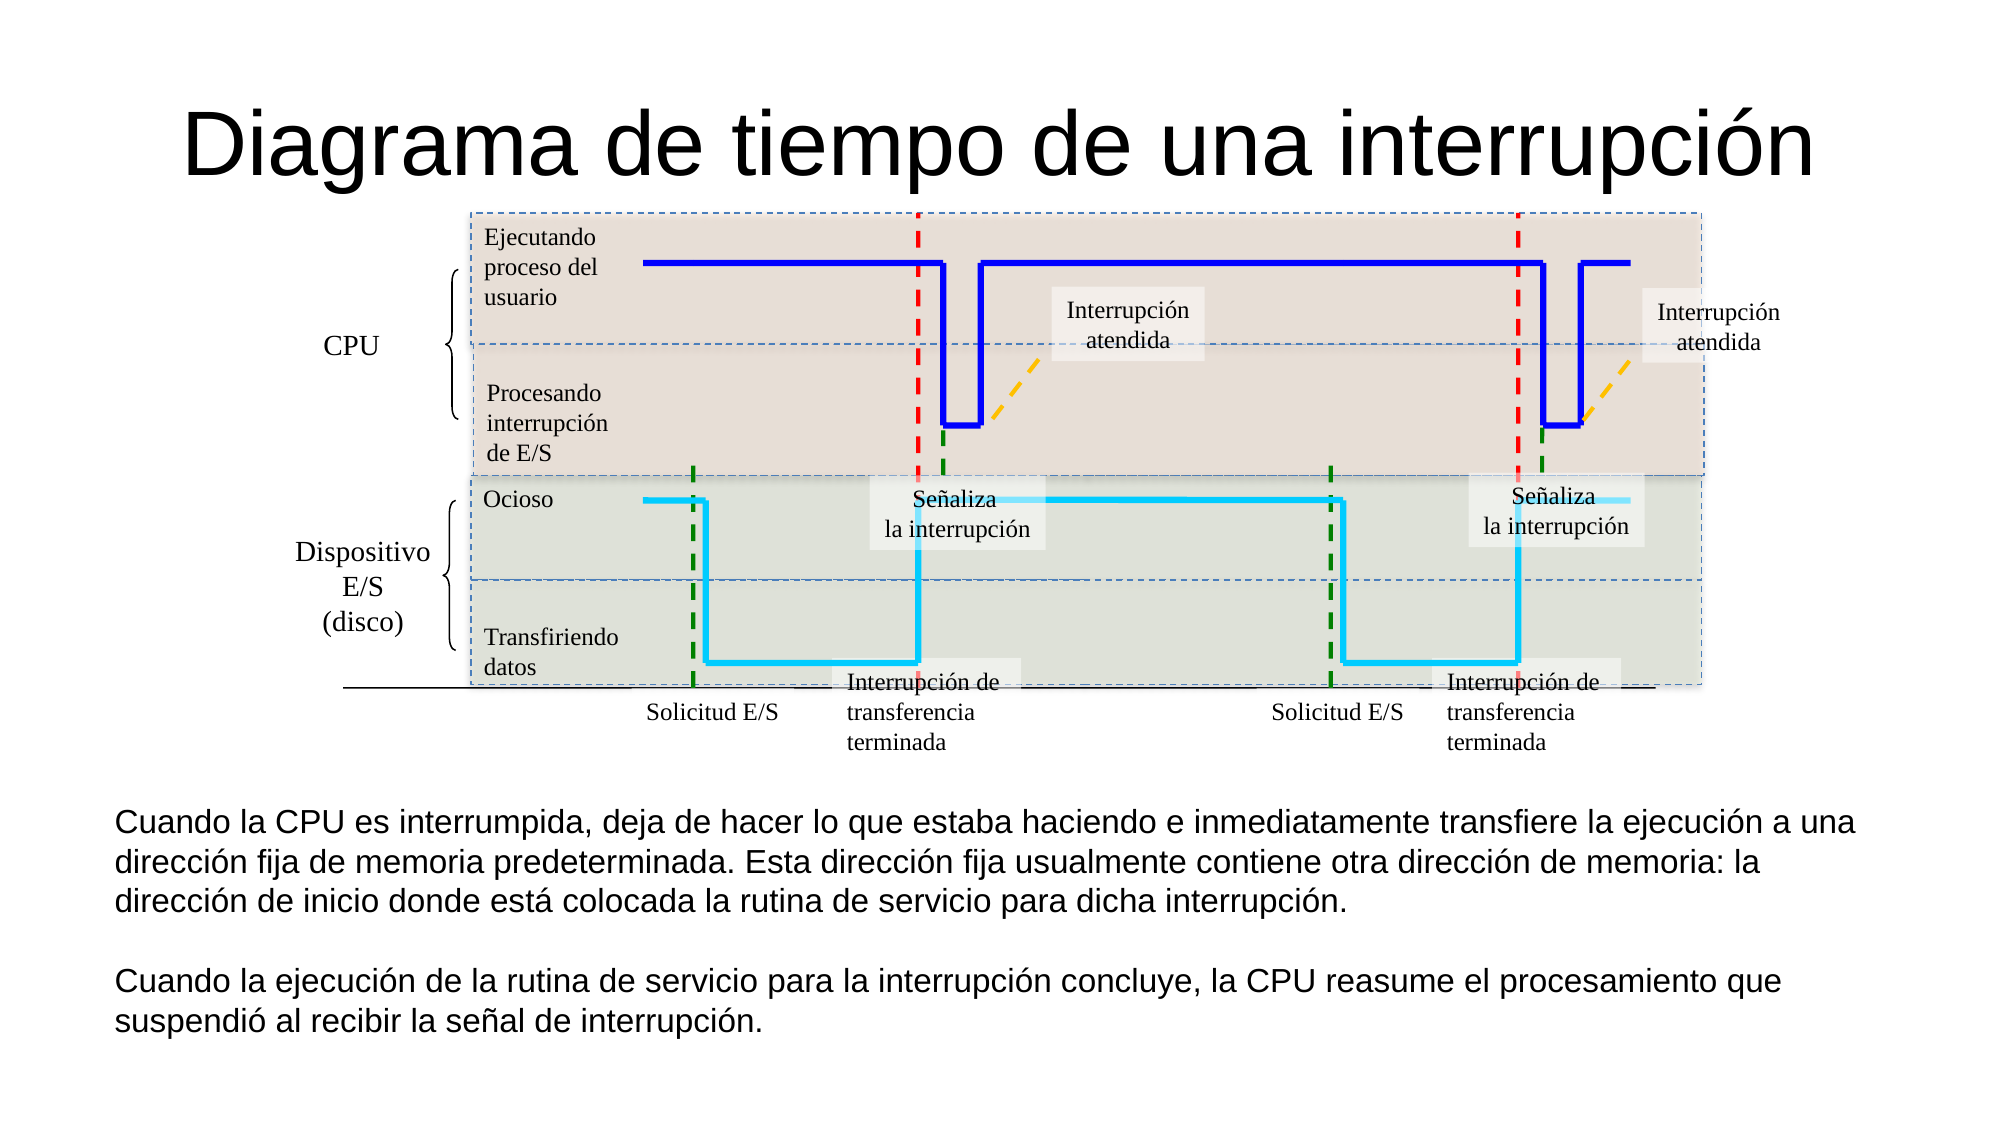

# Diagrama de tiempo de una interrupción

Interrupción de
transferencia
terminada

Interrupción de
transferencia
terminada
Ejecutando
proceso del
usuario

Interrupción
atendida

Interrupción
atendida

CPU

Procesando
interrupción
de E/S

Señaliza
la interrupción

Señaliza
la interrupción

Solicitud E/S

Solicitud E/S
Ocioso

Dispositivo
E/S
(disco)

Transfiriendo
datos

Cuando la CPU es interrumpida, deja de hacer lo que estaba haciendo e inmediatamente transfiere la ejecución a una dirección fija de memoria predeterminada. Esta dirección fija usualmente contiene otra dirección de memoria: la dirección de inicio donde está colocada la rutina de servicio para dicha interrupción.

Cuando la ejecución de la rutina de servicio para la interrupción concluye, la CPU reasume el procesamiento que suspendió al recibir la señal de interrupción.